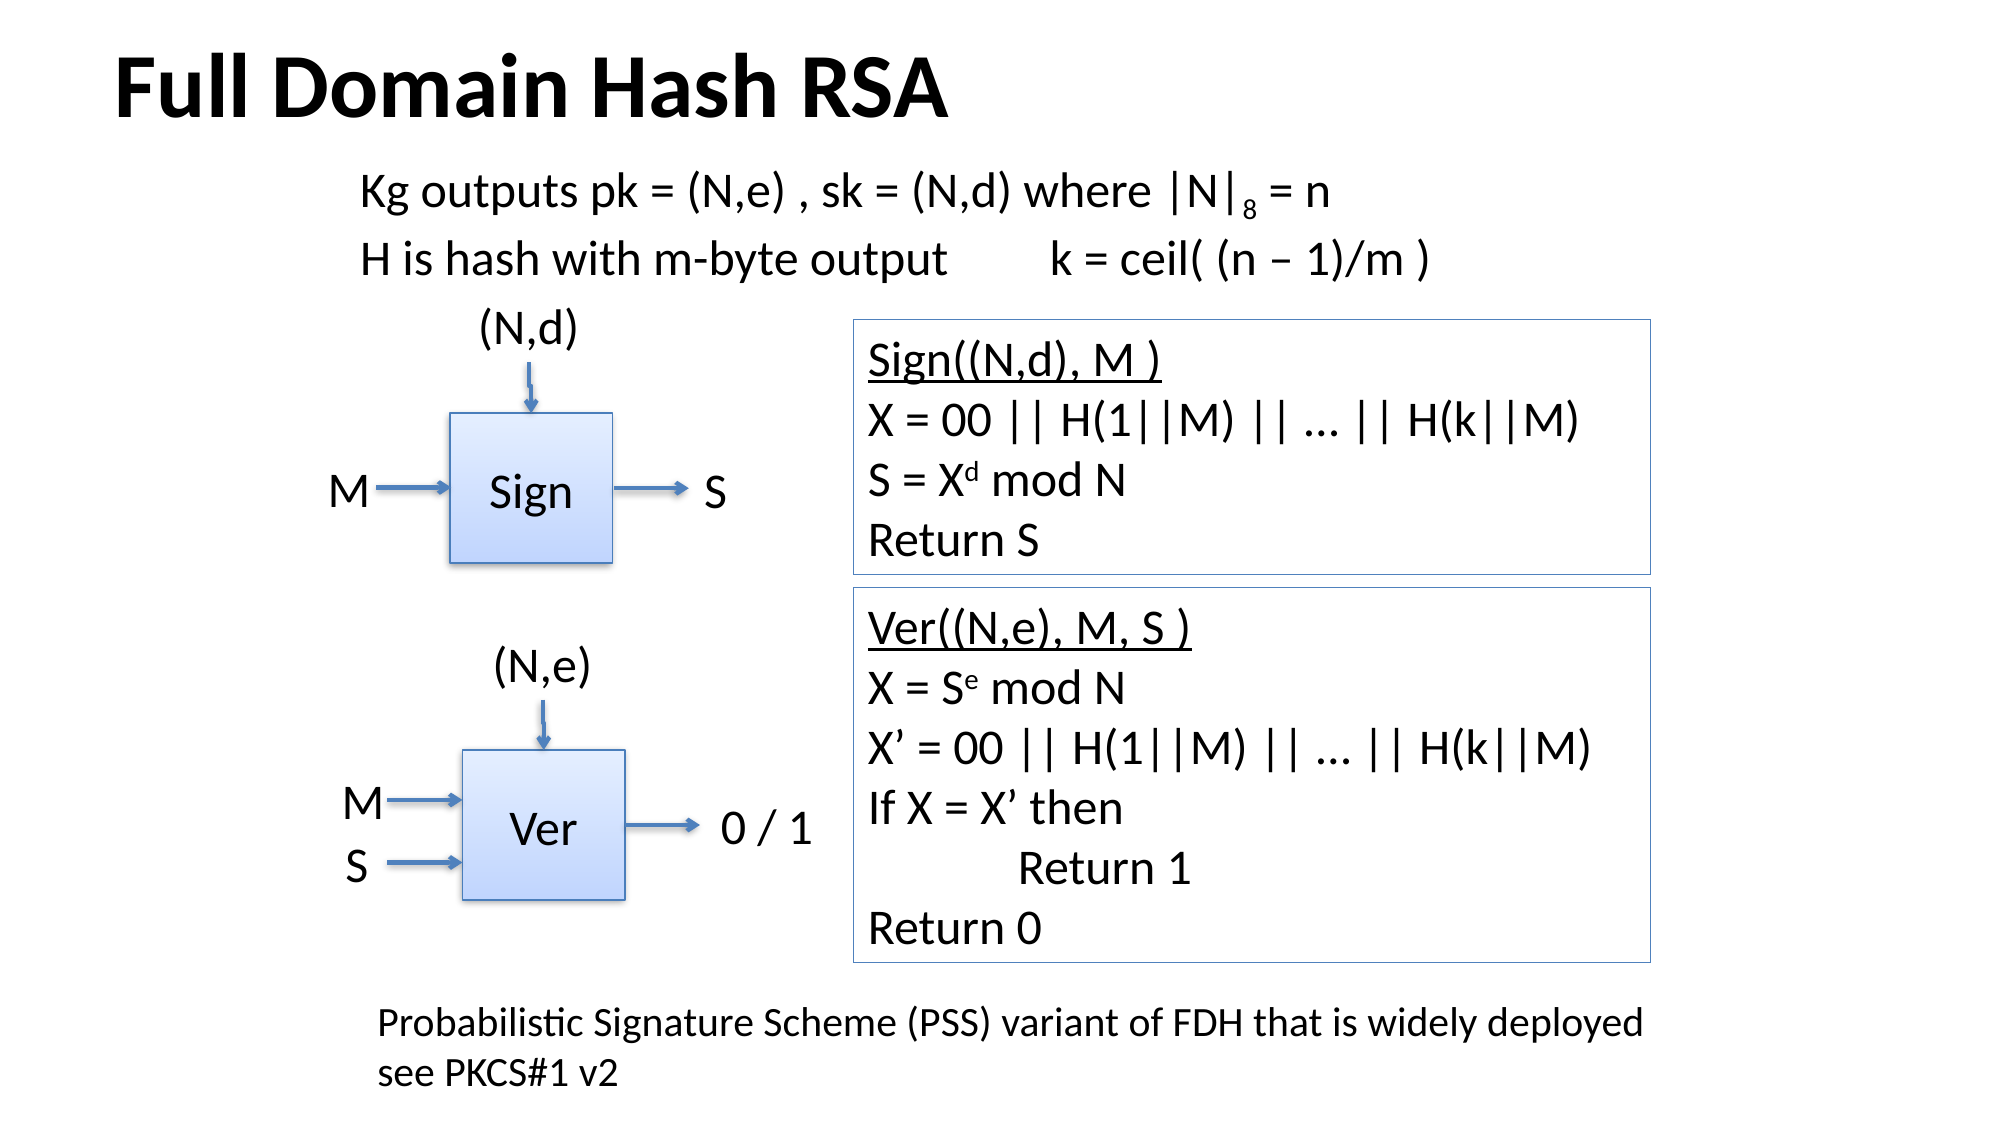

# Full Domain Hash RSA
Kg outputs pk = (N,e) , sk = (N,d) where |N|8 = n
H is hash with m-byte output         k = ceil( (n – 1)/m )
(N,d)
Sign((N,d), M )
X = 00 || H(1||M) || … || H(k||M)
S = Xd mod N
Return S
Sign
M
S
Ver((N,e), M, S )
X = Se mod N
X’ = 00 || H(1||M) || … || H(k||M)
If X = X’ then
	Return 1
Return 0
(N,e)
Ver
M
0 / 1
S
Probabilistic Signature Scheme (PSS) variant of FDH that is widely deployed
see PKCS#1 v2